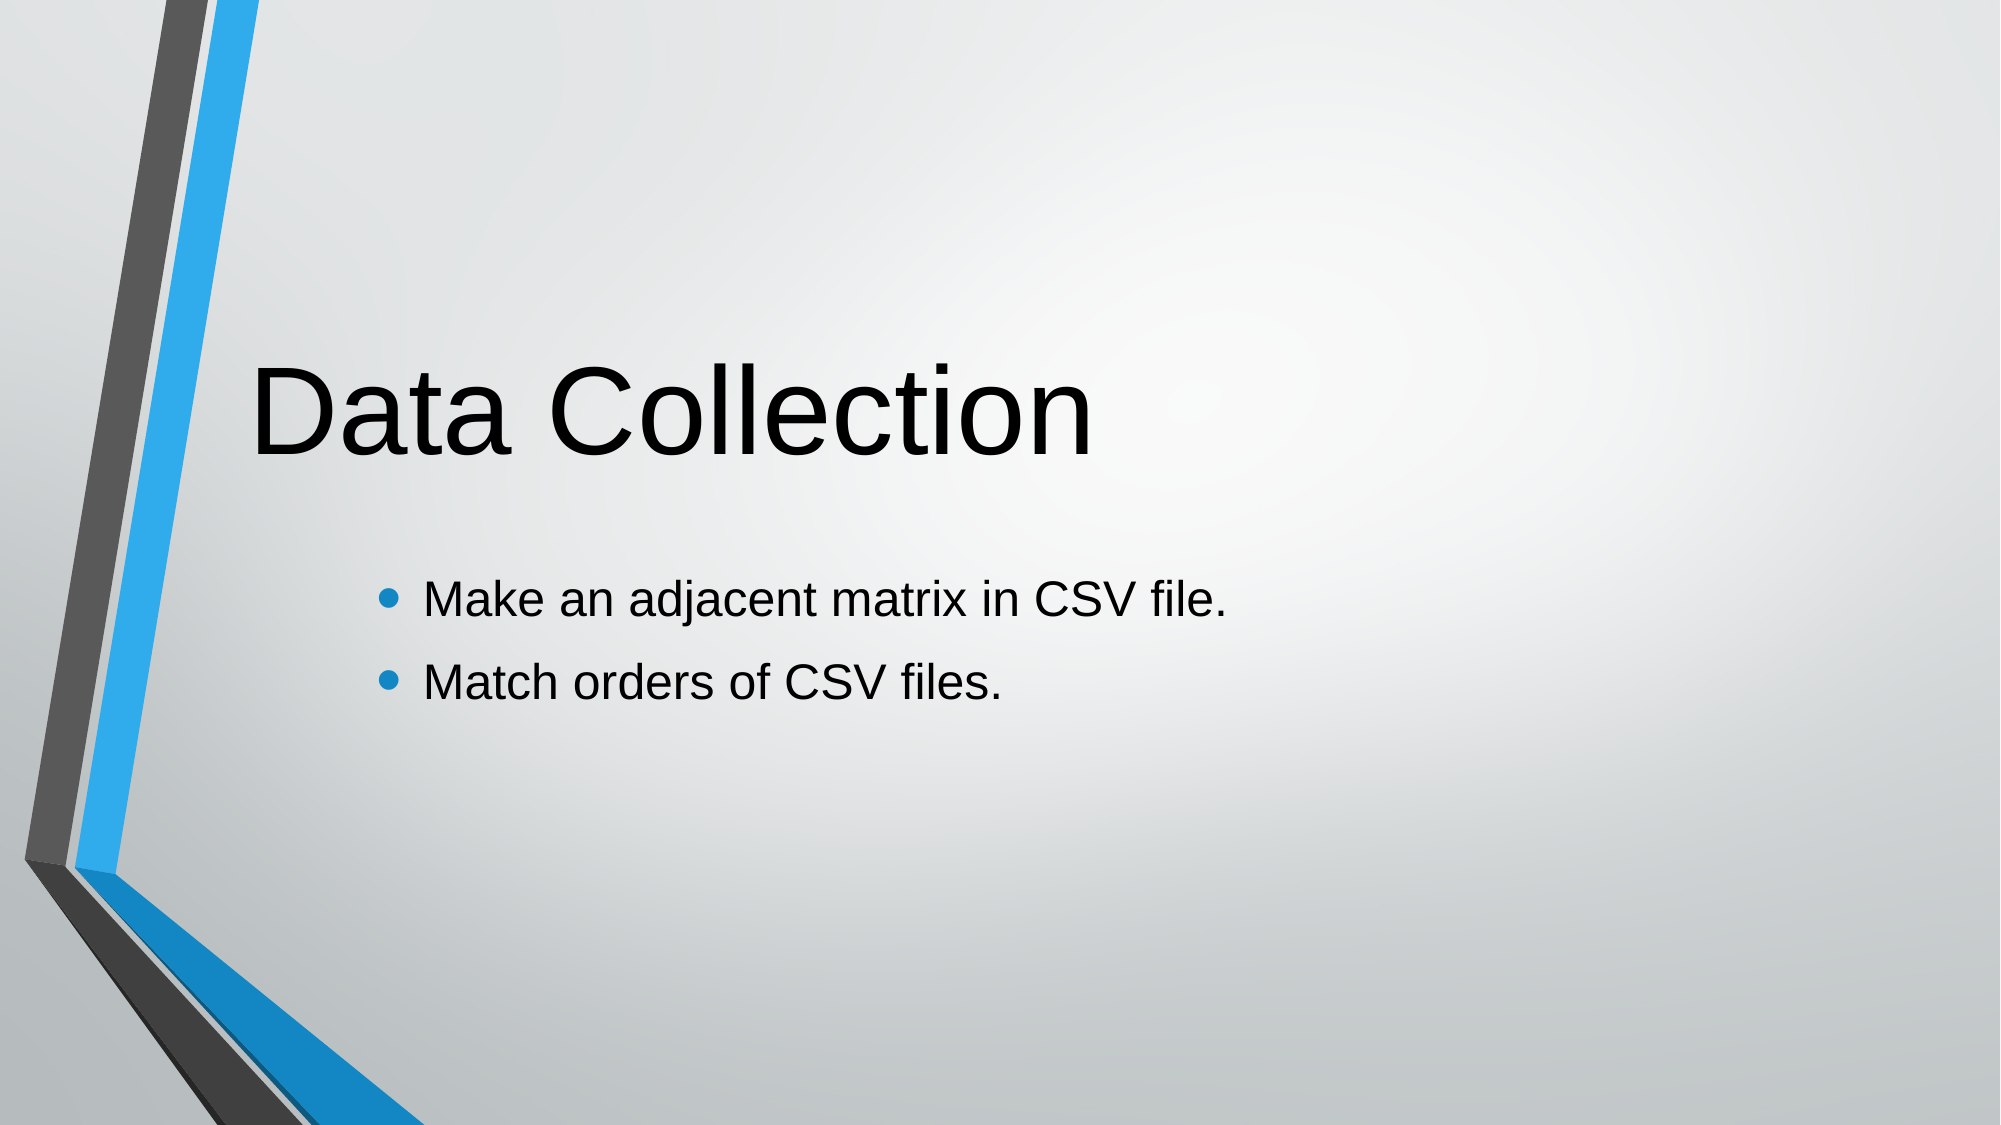

# Data Collection
Make an adjacent matrix in CSV file.
Match orders of CSV files.